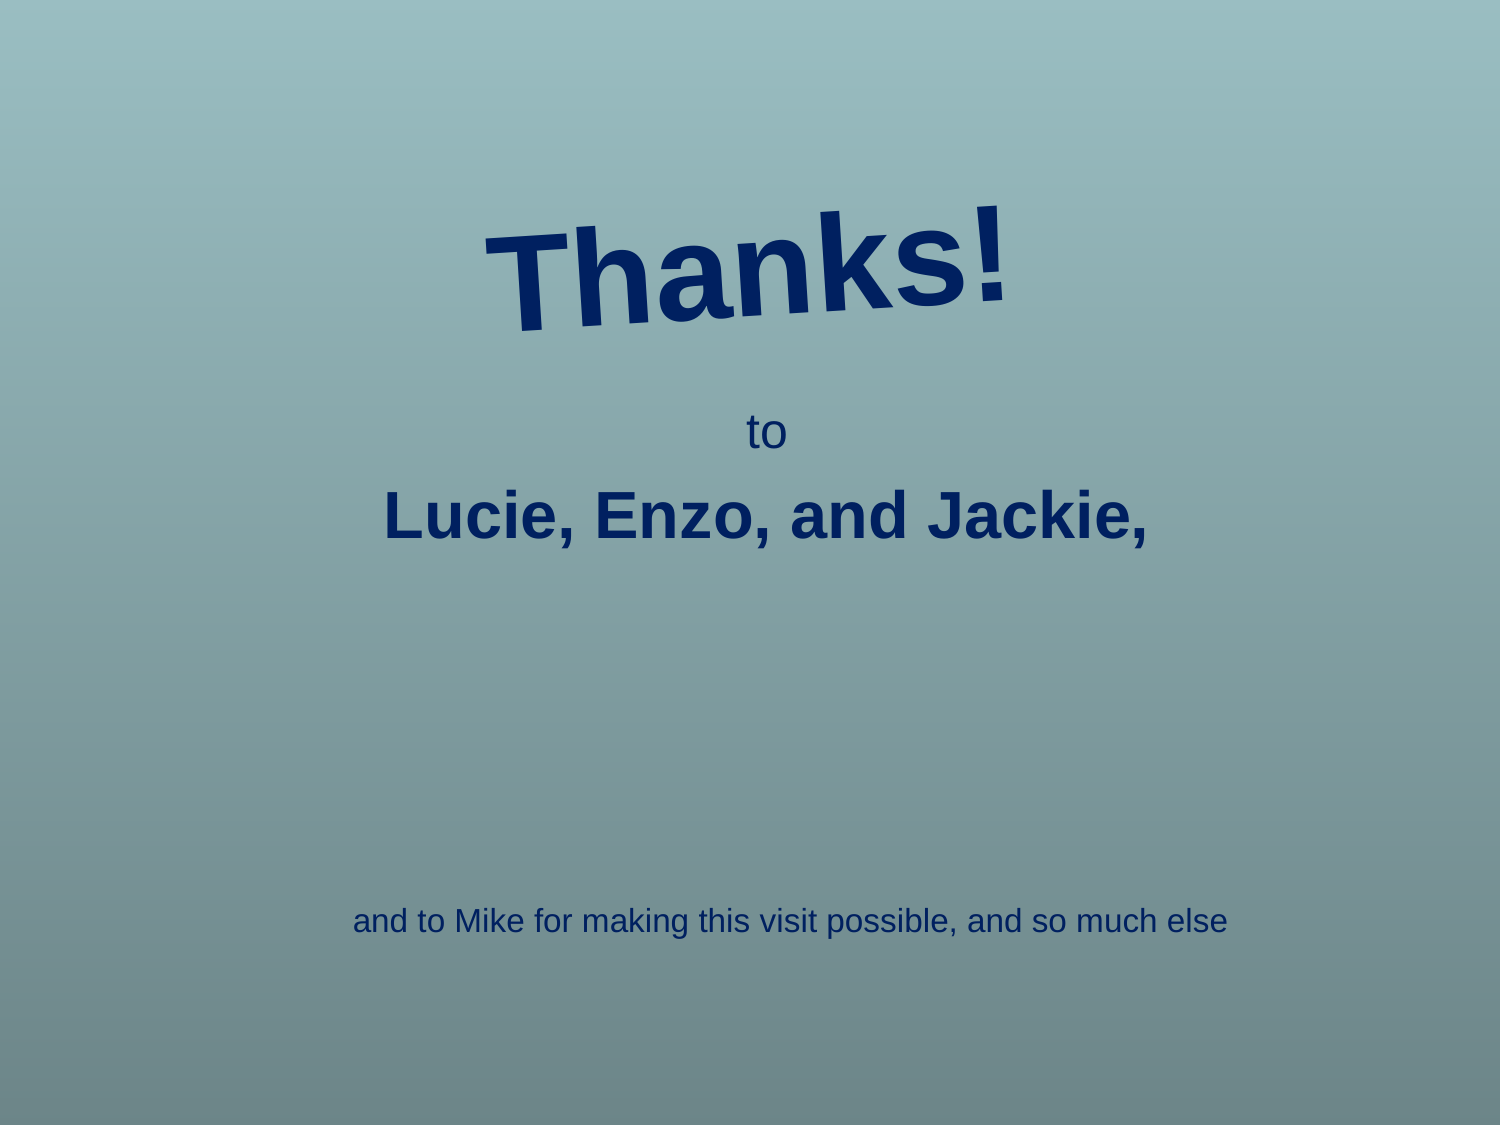

Thanks!
to
Lucie, Enzo, and Jackie,
and to Mike for making this visit possible, and so much else